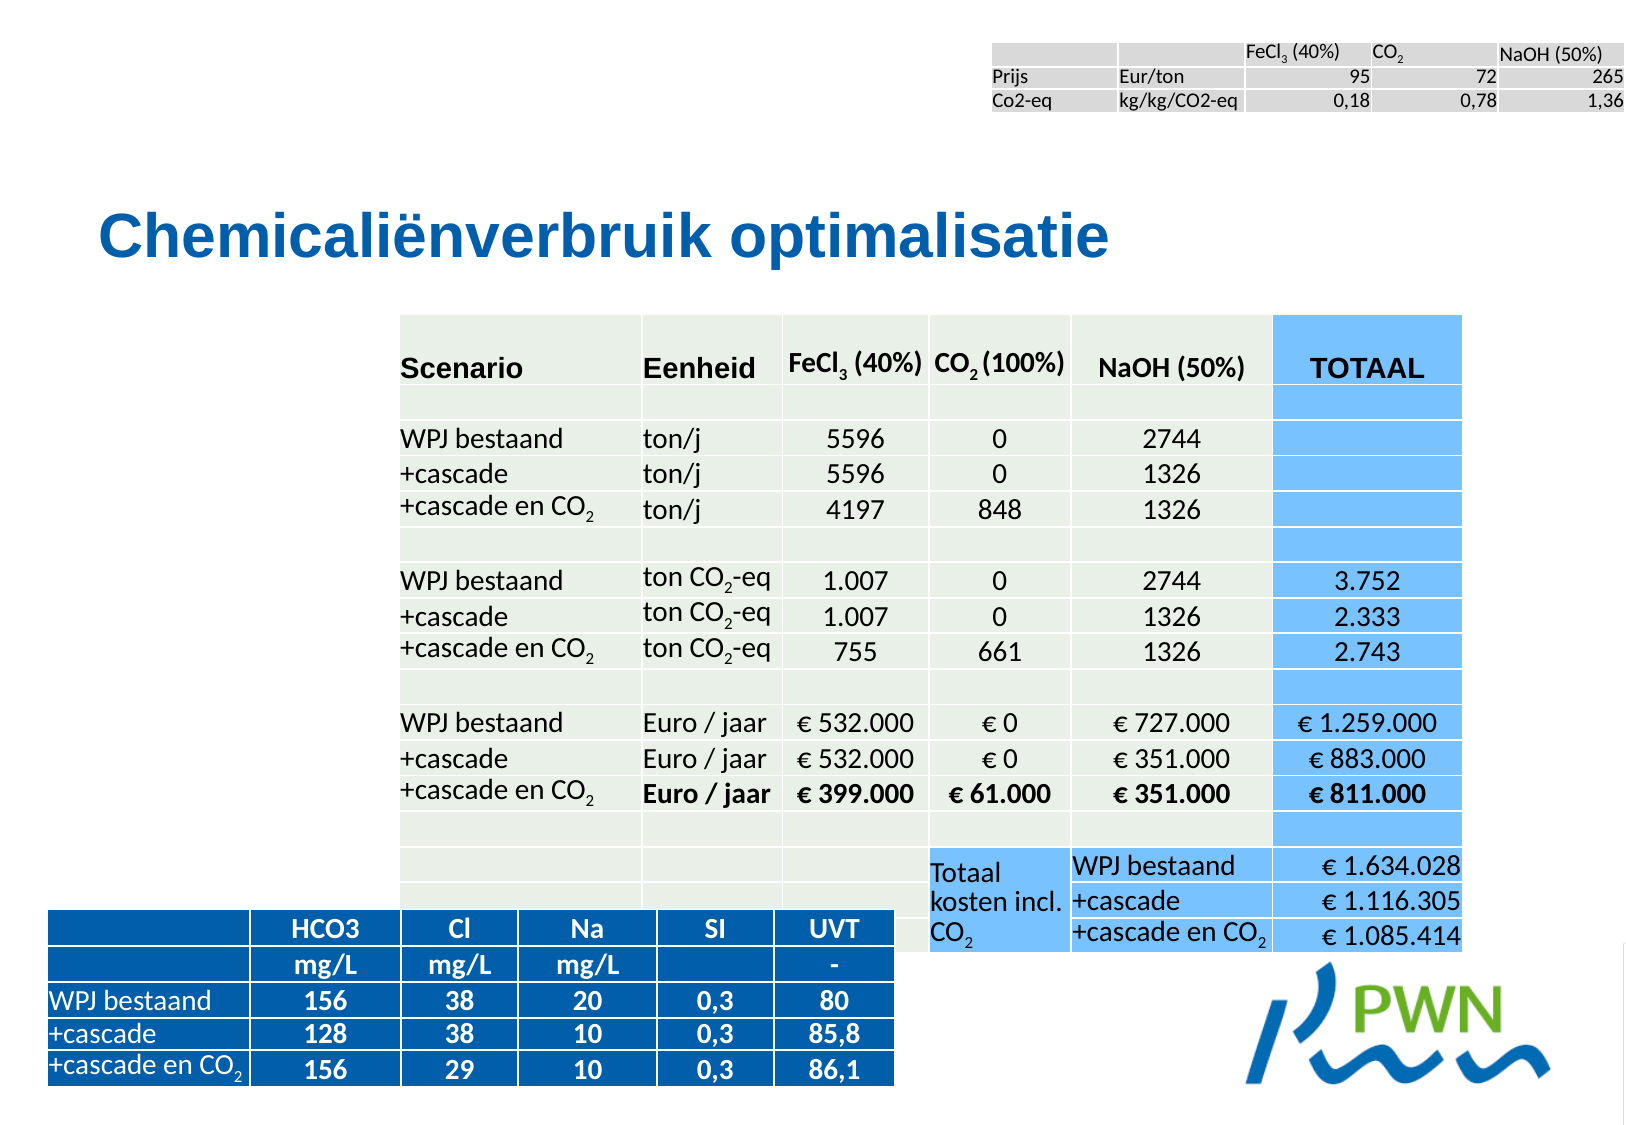

Scenario 0: bestaand
Scenario 1: +cascade
Scenario 2: +CO2+cascade

Chemicaliënverbruik evalueren op:
Kosten
Duurzaamheid
UV-T
HCO3
Natrium
Chloride

|  |  | FeCl3 (40%) | CO2 | NaOH (50%) |
| --- | --- | --- | --- | --- |
| Prijs | Eur/ton | 95 | 72 | 265 |
| Co2-eq | kg/kg/CO2-eq | 0,18 | 0,78 | 1,36 |
# Chemicaliënverbruik optimalisatie
Cascade en UV kwantificeren
| Scenario | Eenheid | FeCl3 (40%) | CO2 (100%) | NaOH (50%) | TOTAAL |
| --- | --- | --- | --- | --- | --- |
|  |  |  |  |  |  |
| WPJ bestaand | ton/j | 5596 | 0 | 2744 |  |
| +cascade | ton/j | 5596 | 0 | 1326 |  |
| +cascade en CO2 | ton/j | 4197 | 848 | 1326 |  |
|  |  |  |  |  |  |
| WPJ bestaand | ton CO2-eq | 1.007 | 0 | 2744 | 3.752 |
| +cascade | ton CO2-eq | 1.007 | 0 | 1326 | 2.333 |
| +cascade en CO2 | ton CO2-eq | 755 | 661 | 1326 | 2.743 |
|  |  |  |  |  |  |
| WPJ bestaand | Euro / jaar | € 532.000 | € 0 | € 727.000 | € 1.259.000 |
| +cascade | Euro / jaar | € 532.000 | € 0 | € 351.000 | € 883.000 |
| +cascade en CO2 | Euro / jaar | € 399.000 | € 61.000 | € 351.000 | € 811.000 |
|  |  |  |  |  |  |
|  |  |  | Totaal kosten incl. CO2 | WPJ bestaand | € 1.634.028 |
|  |  |  |  | +cascade | € 1.116.305 |
|  |  |  |  | +cascade en CO2 | € 1.085.414 |
|  | HCO3 | Cl | Na | SI | UVT |
| --- | --- | --- | --- | --- | --- |
|  | mg/L | mg/L | mg/L |  | - |
| WPJ bestaand | 156 | 38 | 20 | 0,3 | 80 |
| +cascade | 128 | 38 | 10 | 0,3 | 85,8 |
| +cascade en CO2 | 156 | 29 | 10 | 0,3 | 86,1 |